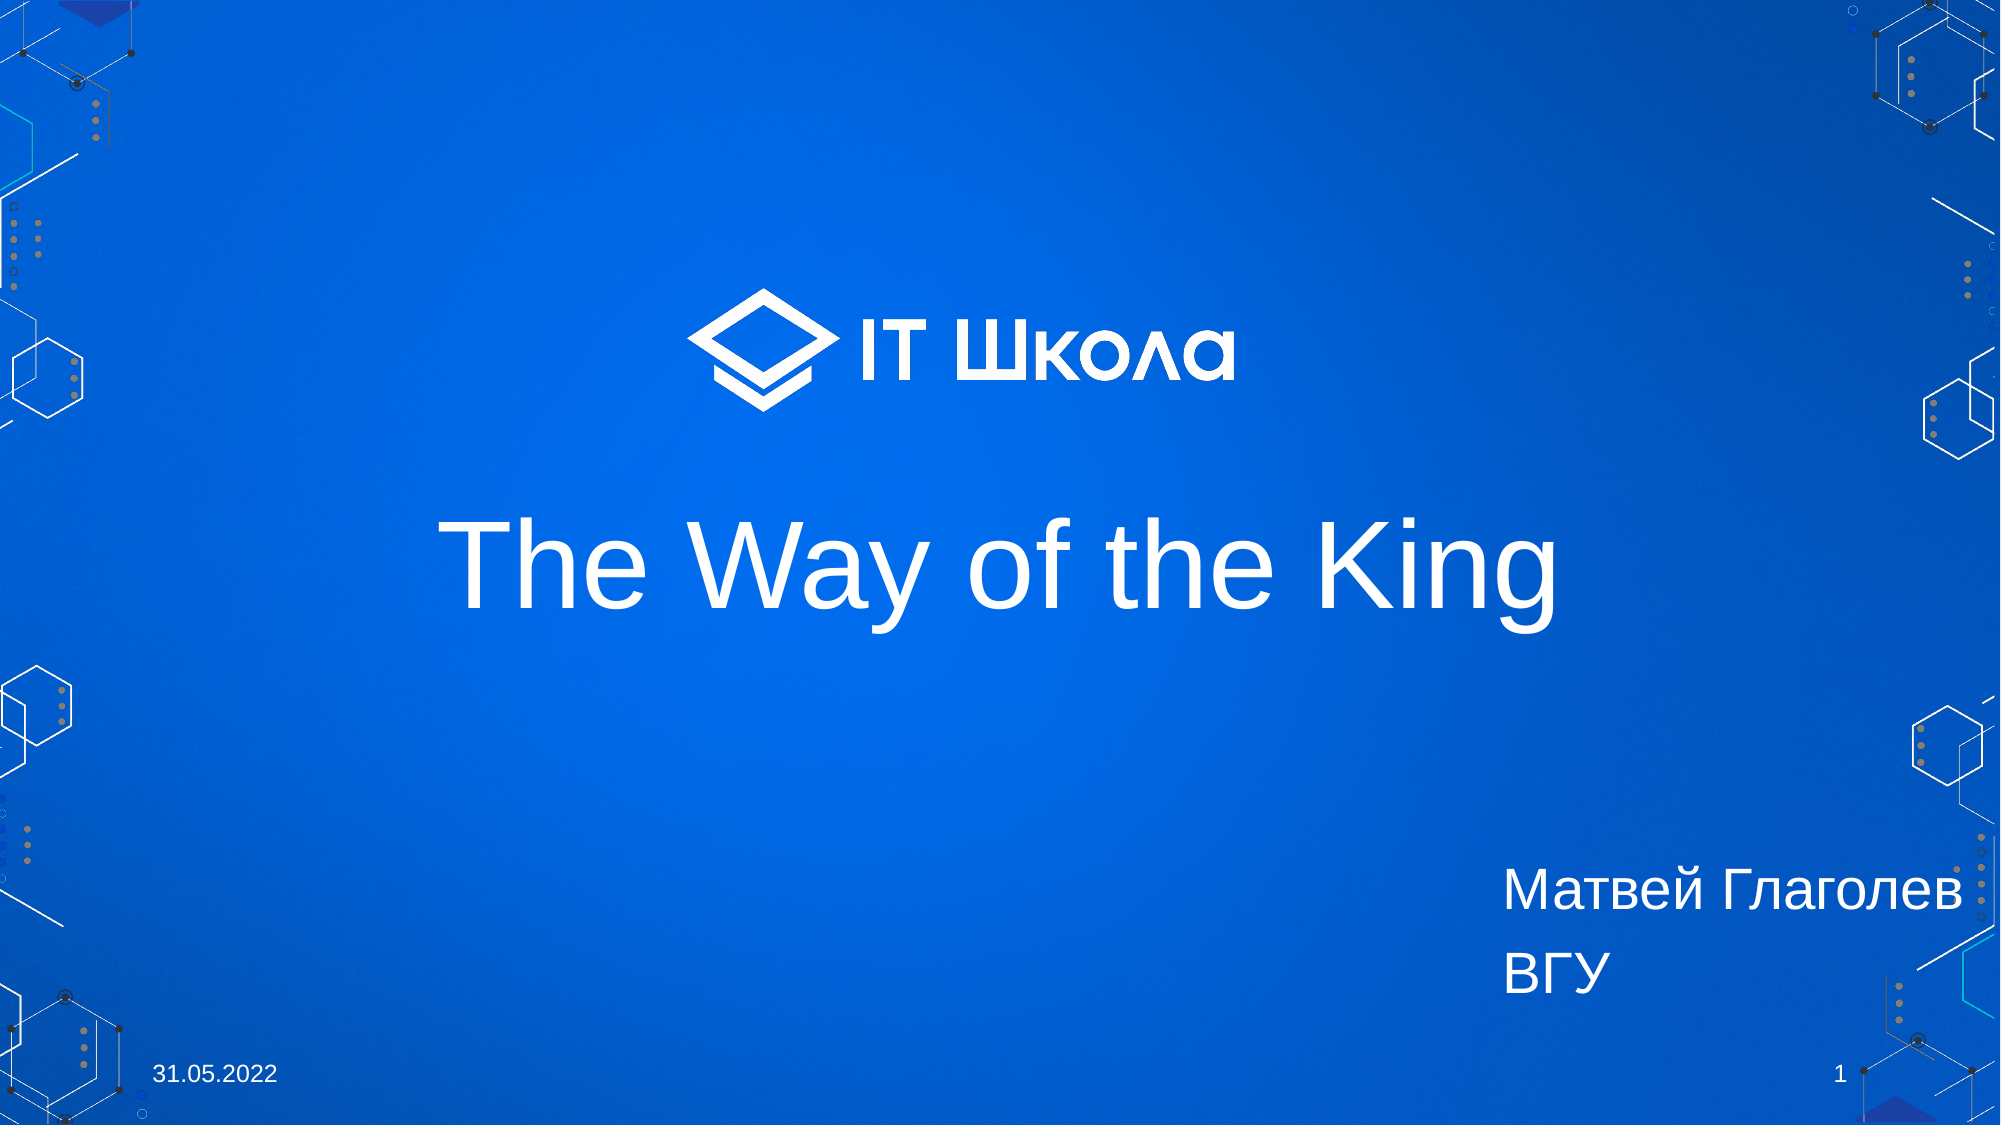

# The Way of the King
Матвей Глаголев
ВГУ
31.05.2022
1